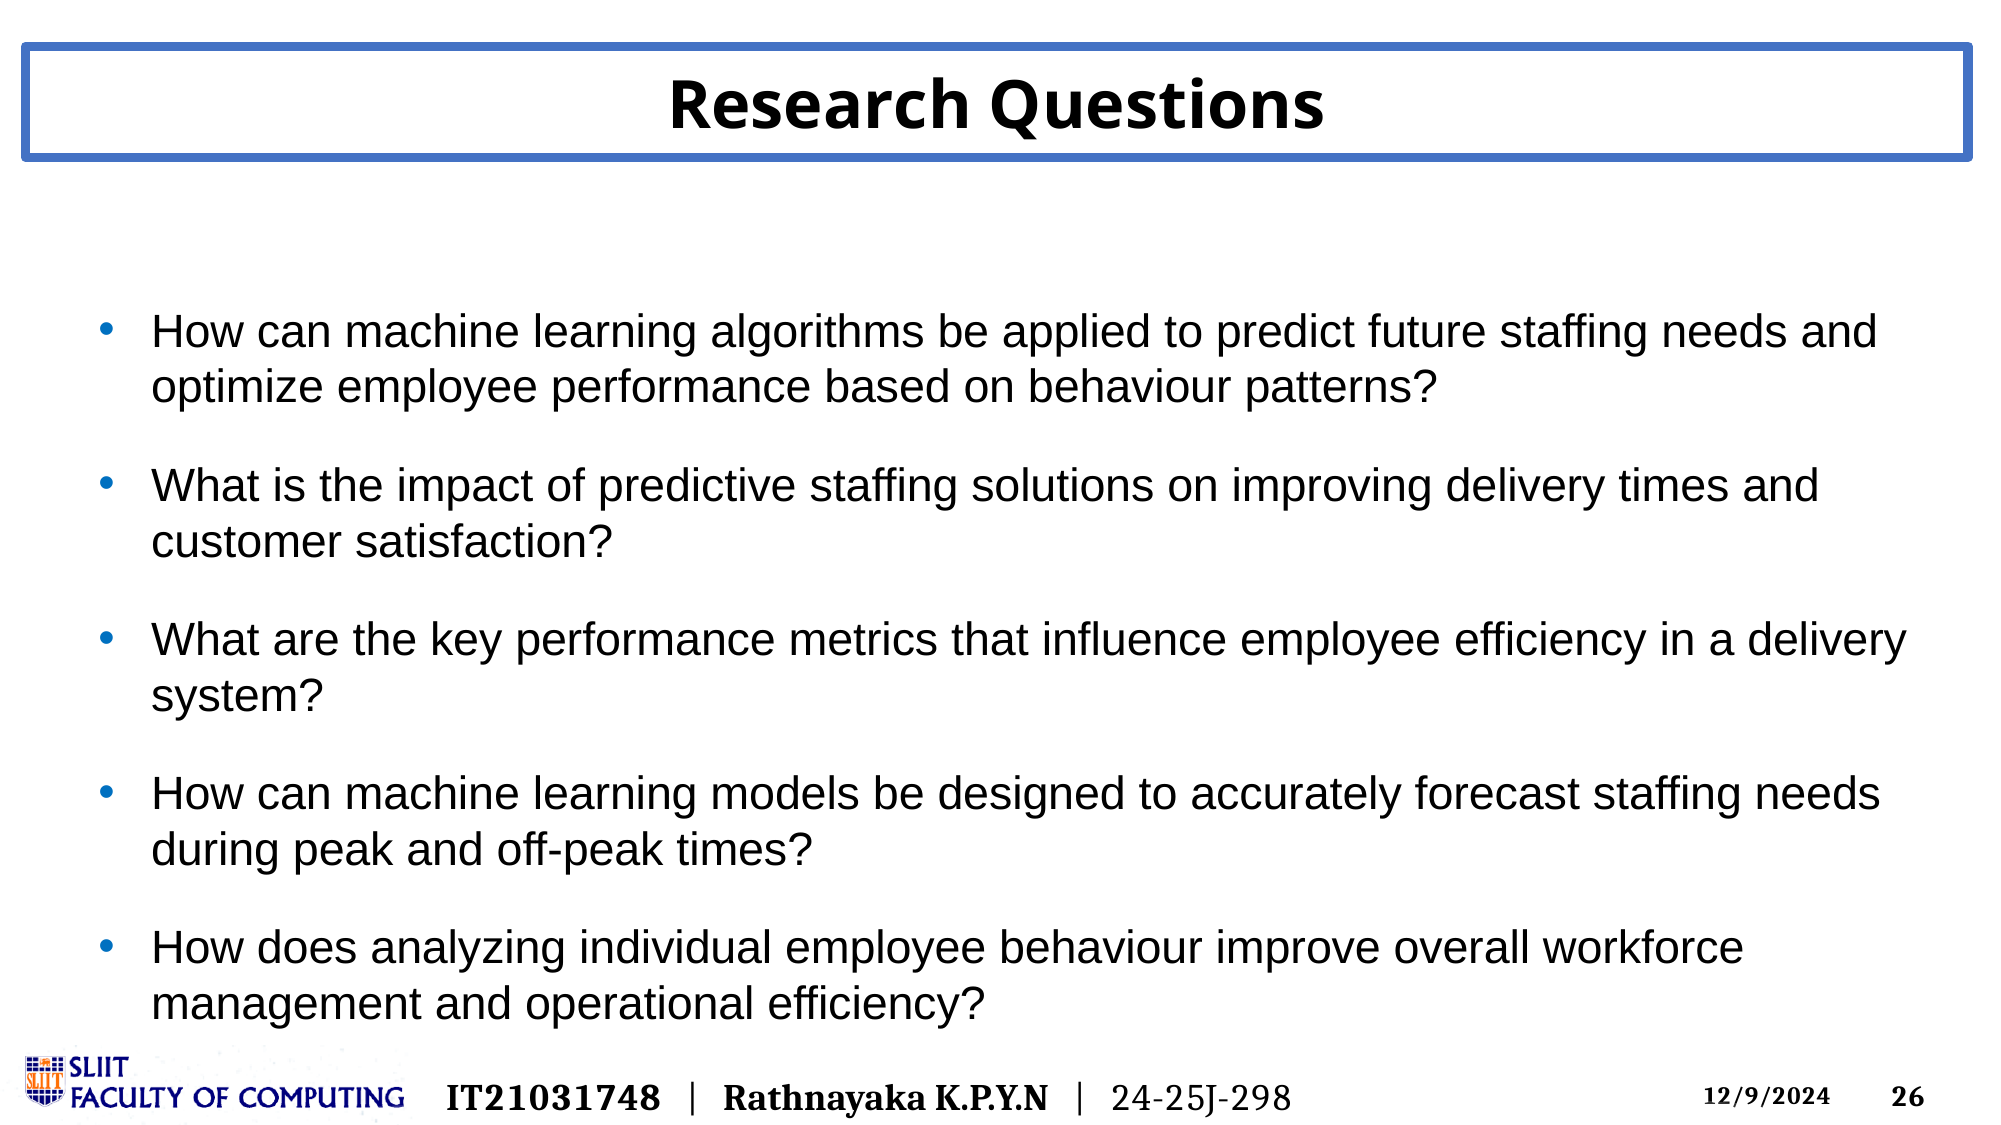

Research Questions

How can machine learning algorithms be applied to predict future staffing needs and optimize employee performance based on behaviour patterns?
What is the impact of predictive staffing solutions on improving delivery times and customer satisfaction?
What are the key performance metrics that influence employee efficiency in a delivery system?
How can machine learning models be designed to accurately forecast staffing needs during peak and off-peak times?
How does analyzing individual employee behaviour improve overall workforce management and operational efficiency?

IT21031748   |   Rathnayaka K.P.Y.N   |   24-25J-298